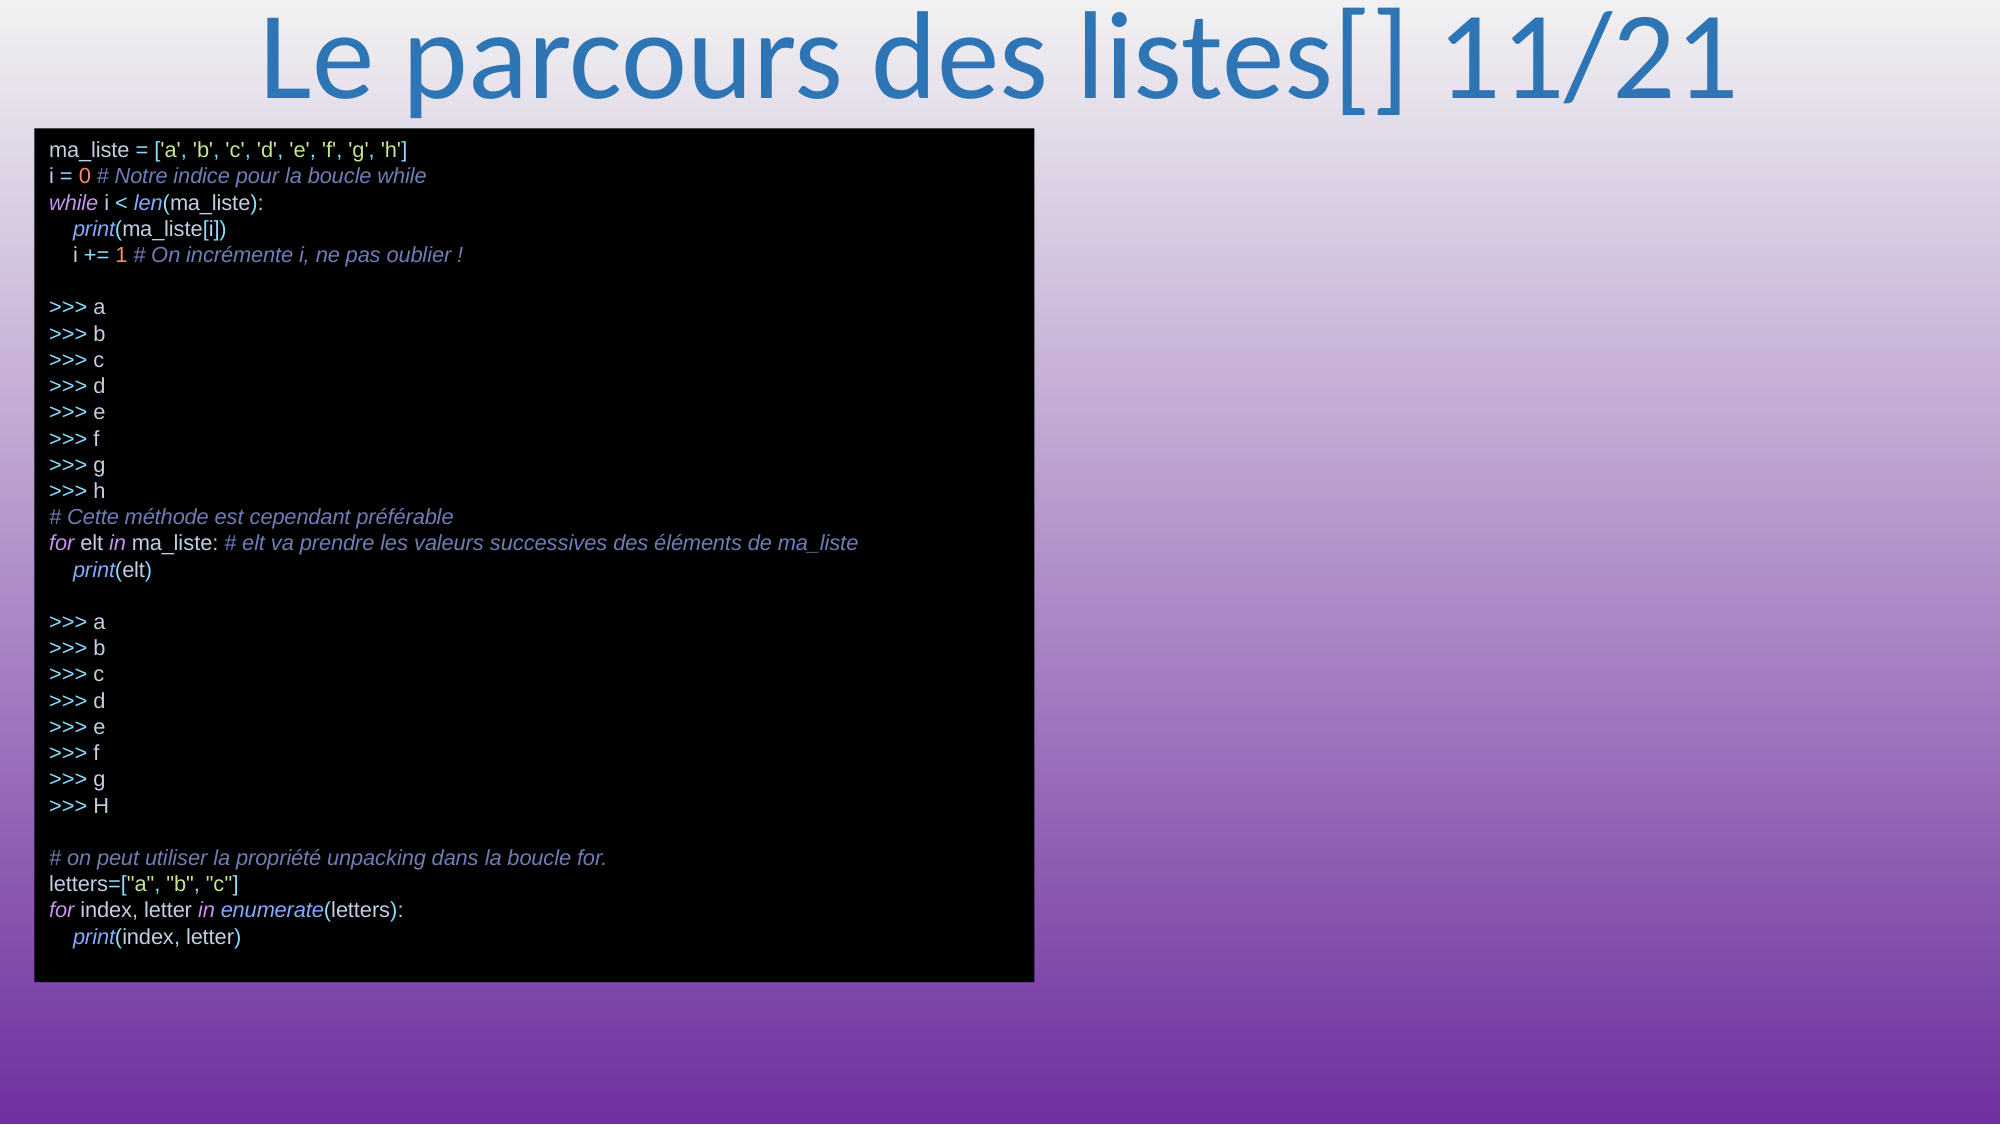

# Le parcours des listes[] 11/21

ma_liste = ['a', 'b', 'c', 'd', 'e', 'f', 'g', 'h']
i = 0 # Notre indice pour la boucle while
while i < len(ma_liste):
    print(ma_liste[i])
    i += 1 # On incrémente i, ne pas oublier !
>>> a
>>> b
>>> c
>>> d
>>> e
>>> f
>>> g
>>> h
# Cette méthode est cependant préférable
for elt in ma_liste: # elt va prendre les valeurs successives des éléments de ma_liste
    print(elt)
>>> a
>>> b
>>> c
>>> d
>>> e
>>> f
>>> g
>>> H
# on peut utiliser la propriété unpacking dans la boucle for.
letters=["a", "b", "c"]
for index, letter in enumerate(letters):
    print(index, letter)

93